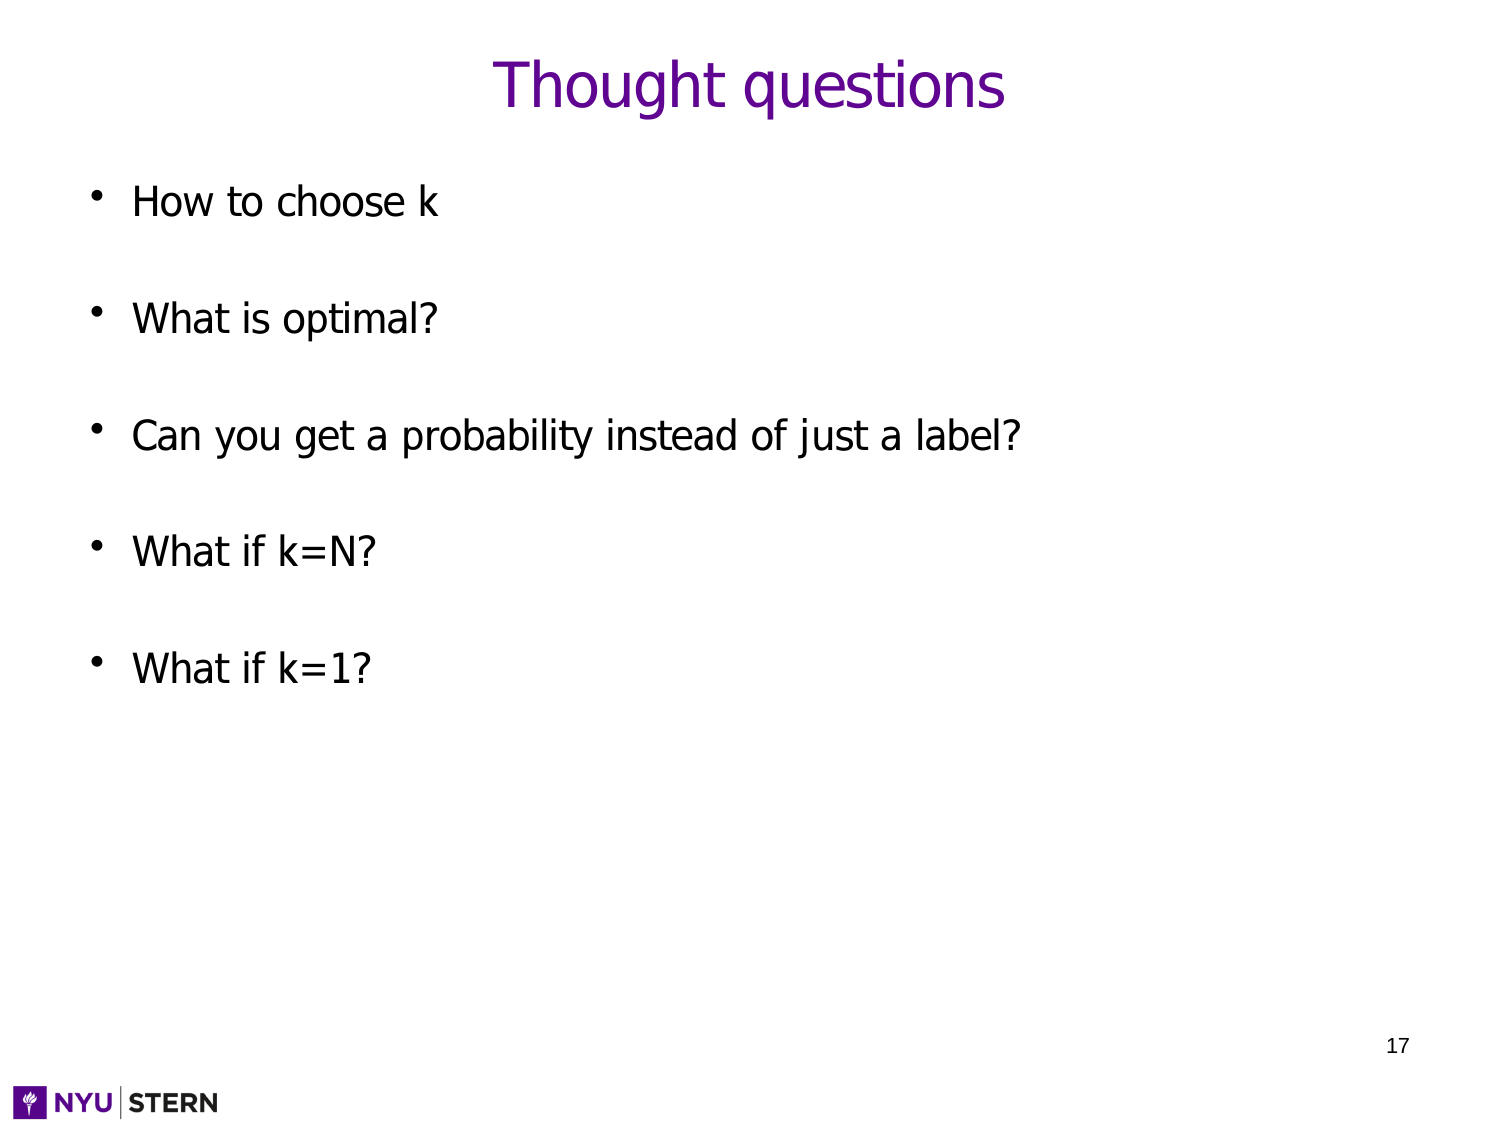

# Thought questions
How to choose k

What is optimal?

Can you get a probability instead of just a label?

What if k=N?

What if k=1?
17